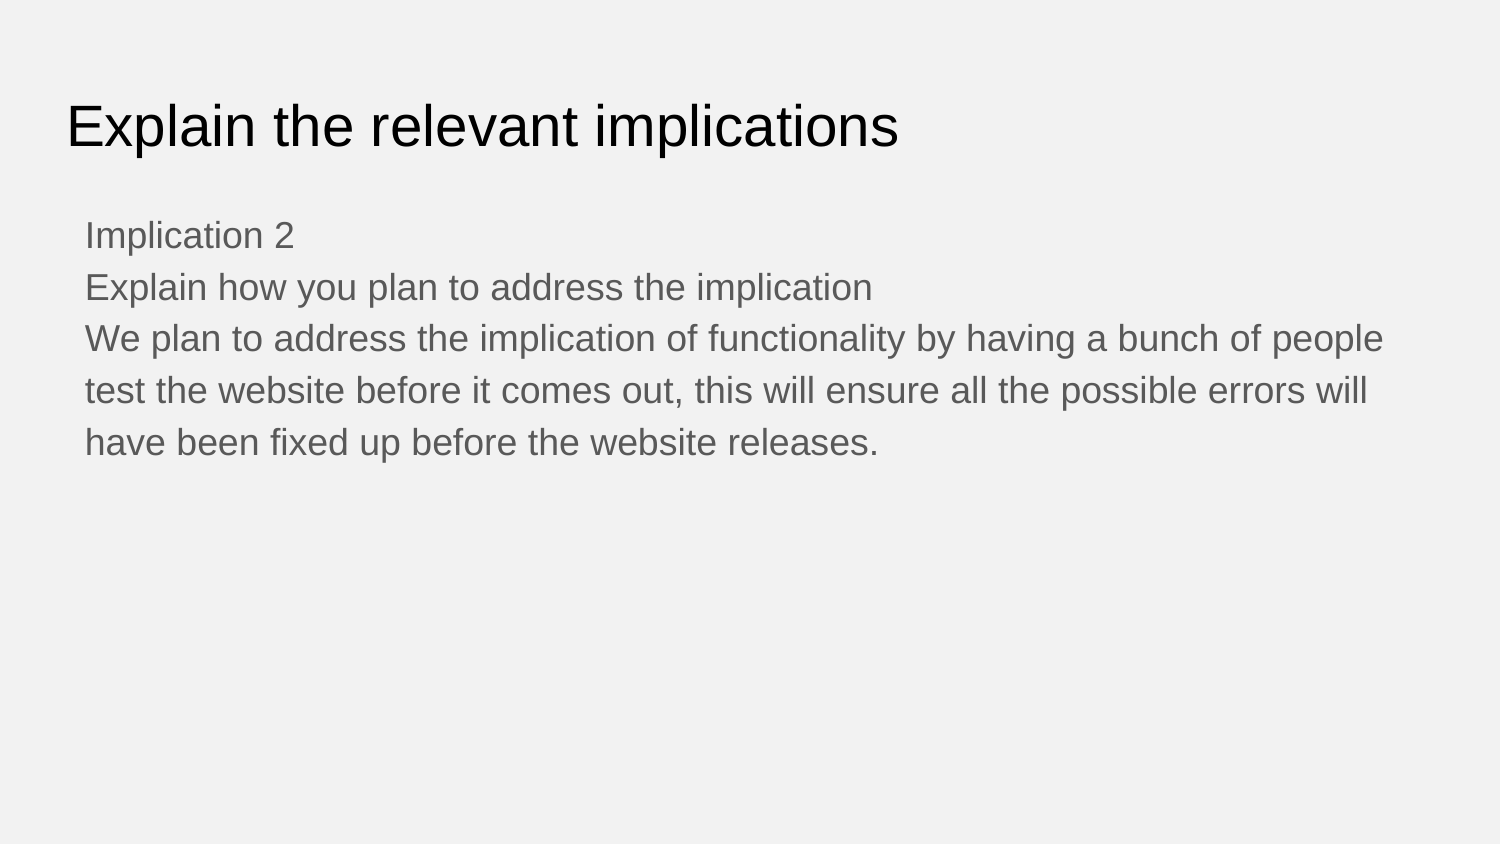

# Explain the relevant implications
Implication 2
Explain how you plan to address the implication
We plan to address the implication of functionality by having a bunch of people test the website before it comes out, this will ensure all the possible errors will have been fixed up before the website releases.